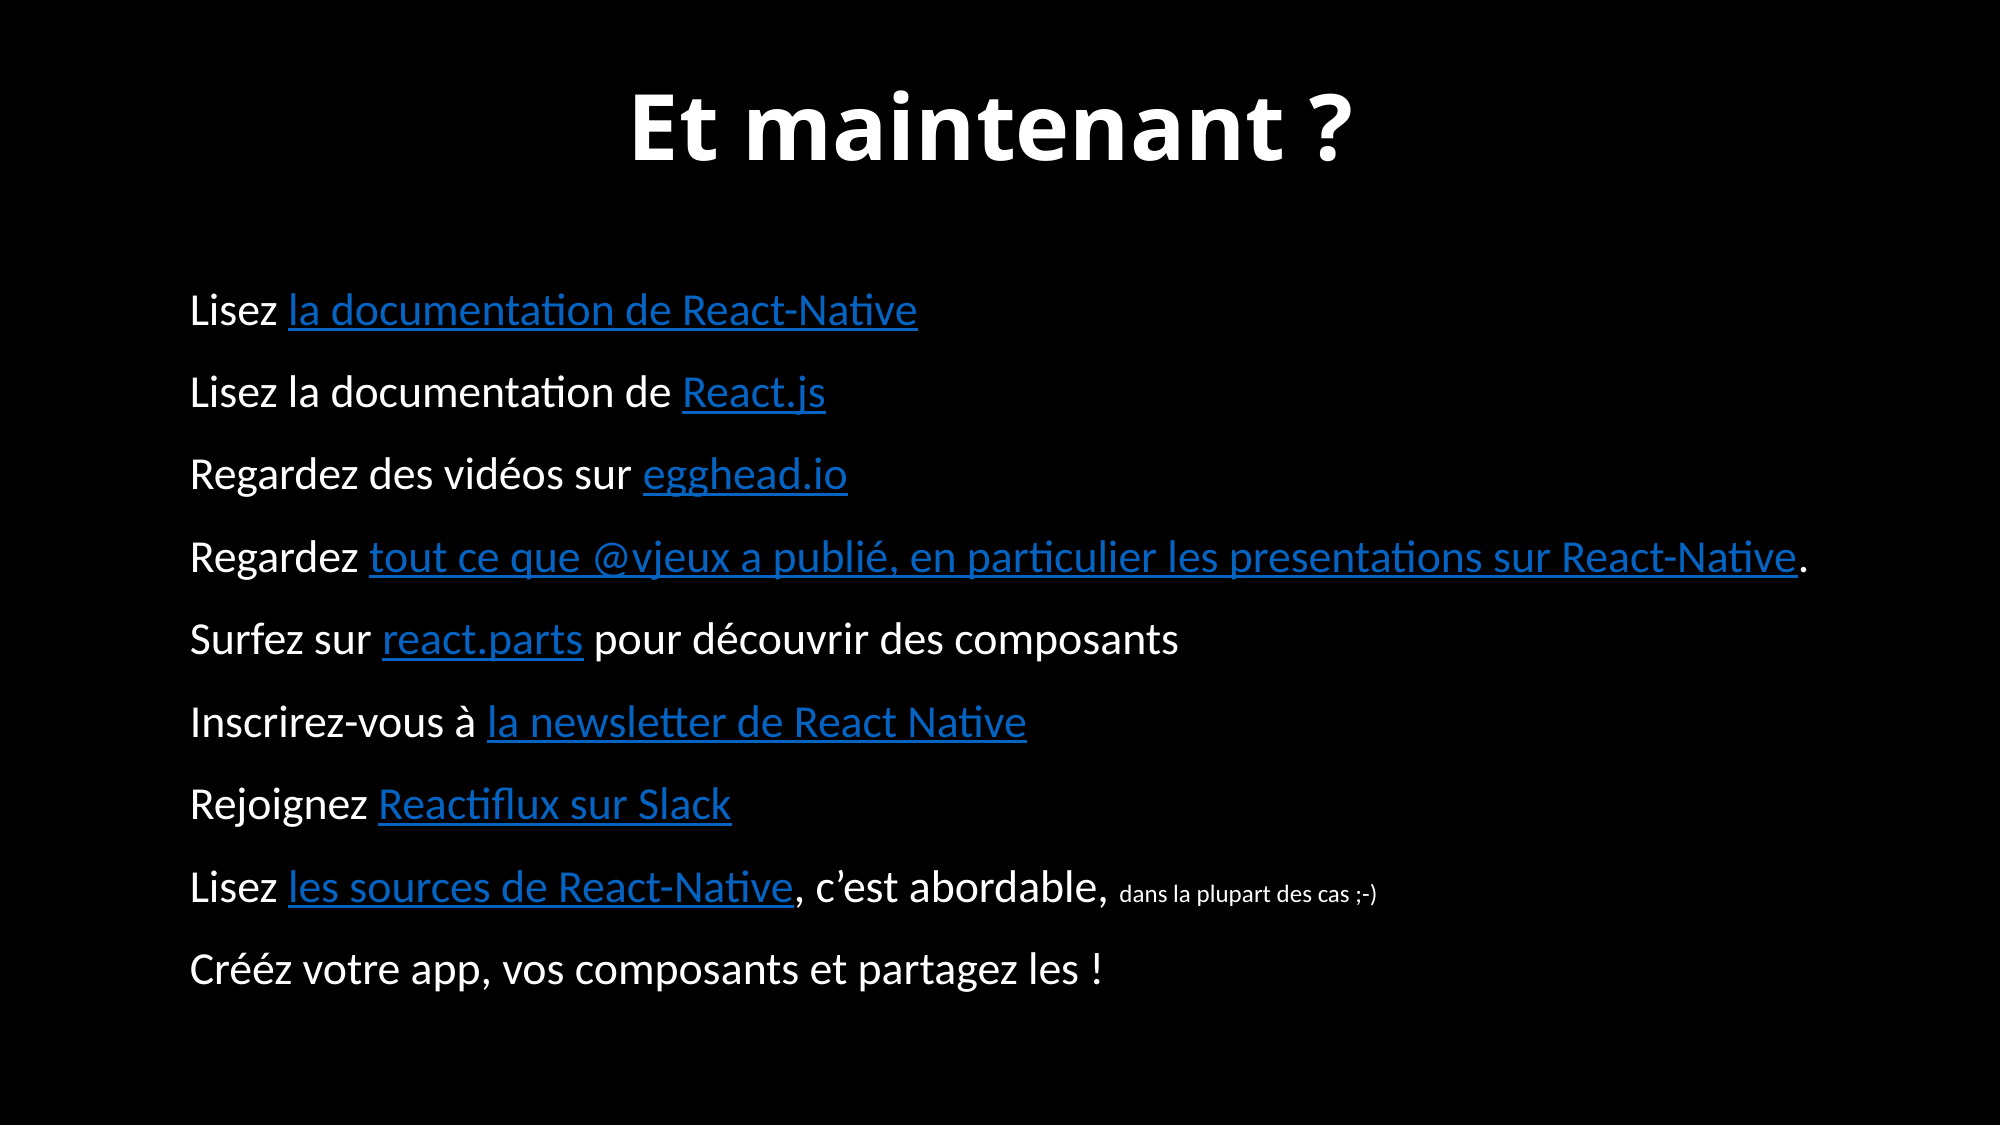

# Et maintenant ?
Lisez la documentation de React-Native
Lisez la documentation de React.js
Regardez des vidéos sur egghead.io
Regardez tout ce que @vjeux a publié, en particulier les presentations sur React-Native.
Surfez sur react.parts pour découvrir des composants
Inscrirez-vous à la newsletter de React Native
Rejoignez Reactiflux sur Slack
Lisez les sources de React-Native, c’est abordable, dans la plupart des cas ;-)
Crééz votre app, vos composants et partagez les !